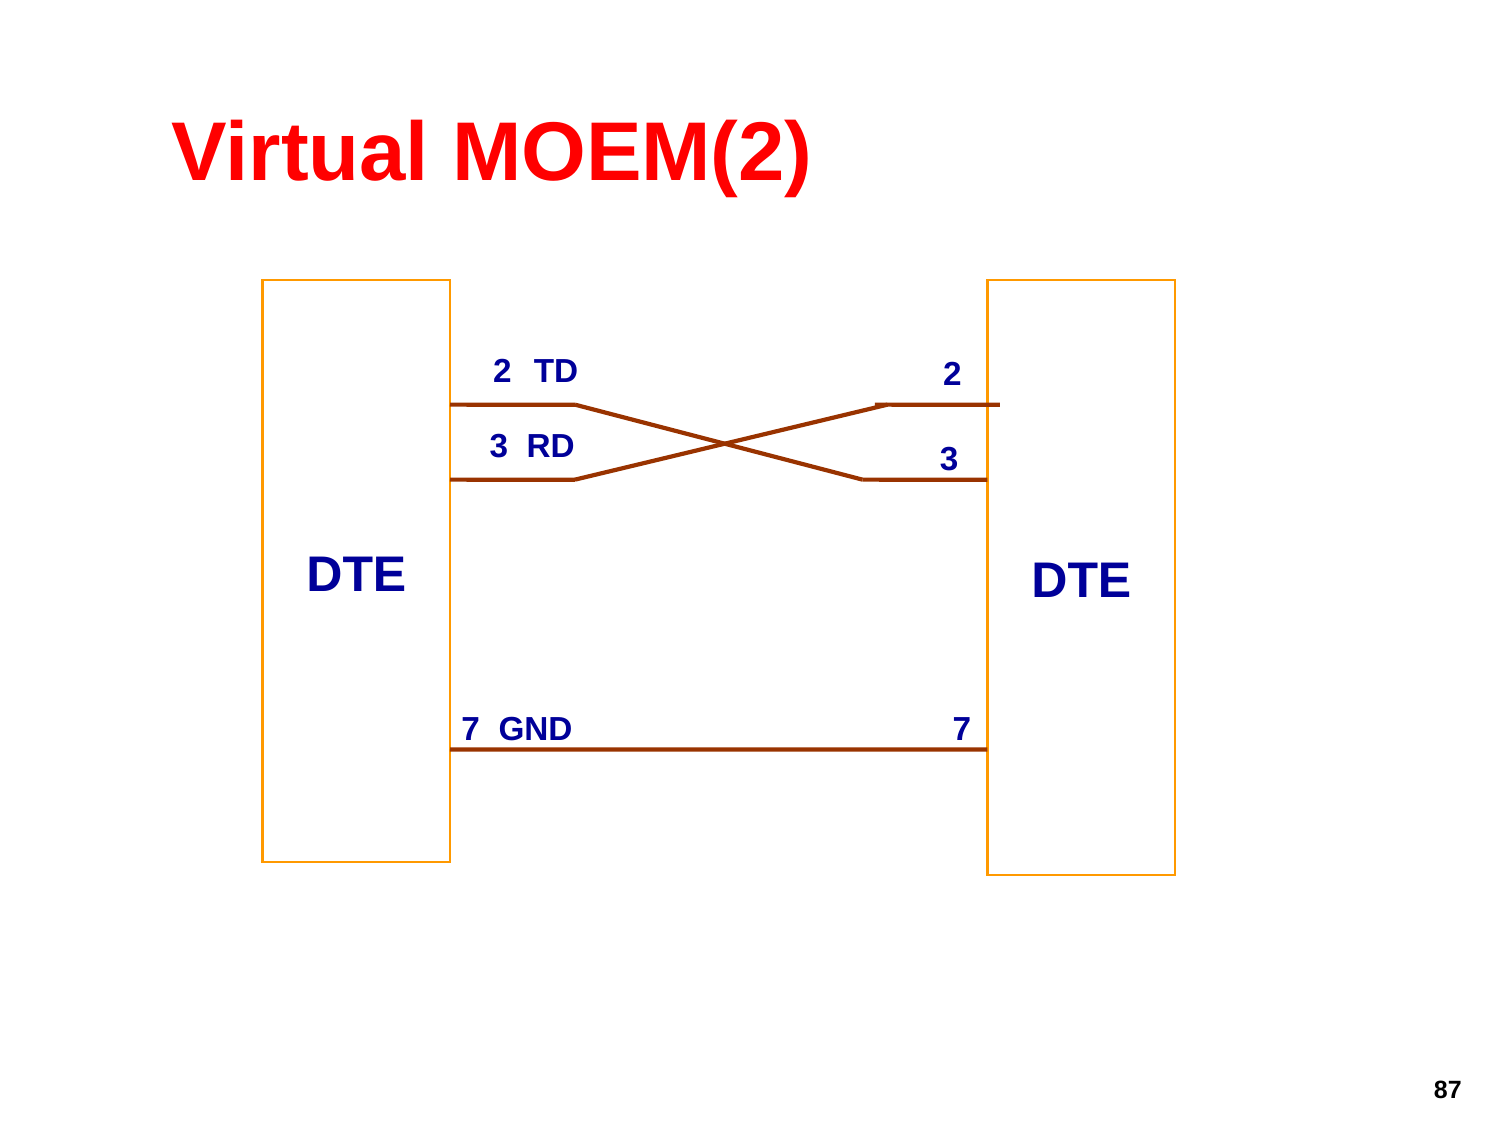

Virtual MOEM(2)

DTE
DTE
2
  TD
2

3  RD
3

 7  GND
7